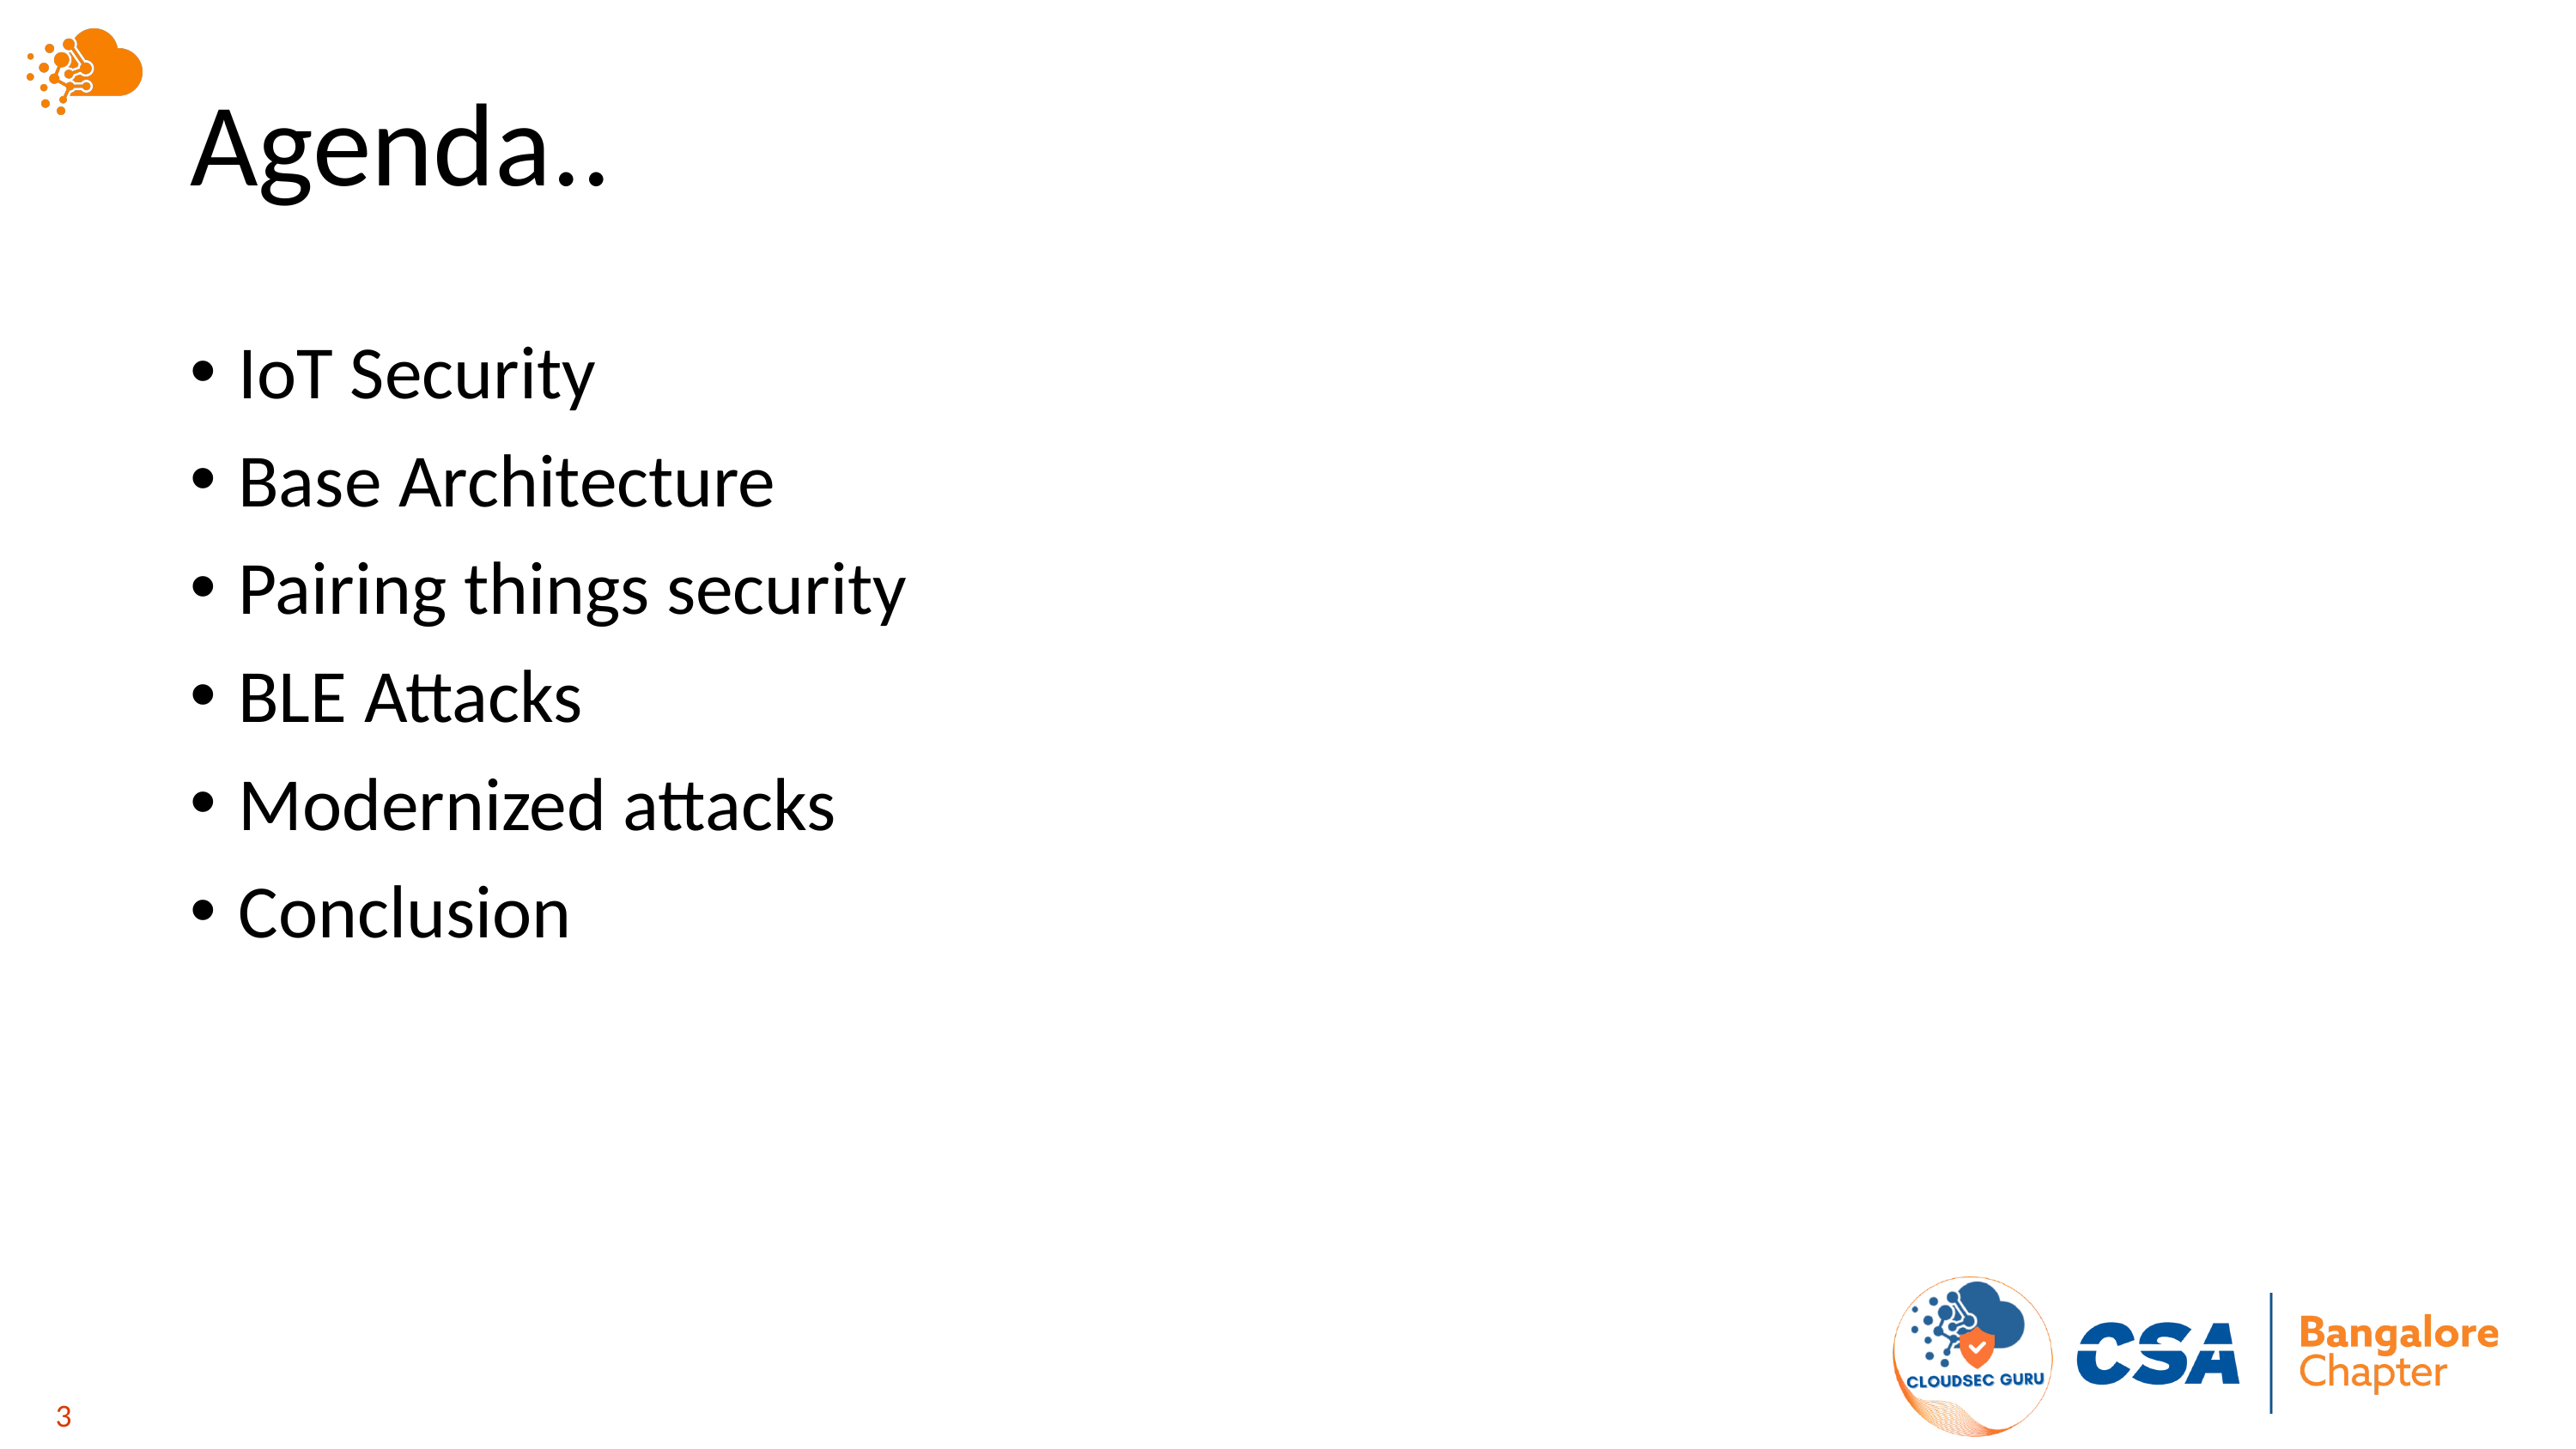

# Agenda..
IoT Security
Base Architecture
Pairing things security
BLE Attacks
Modernized attacks
Conclusion